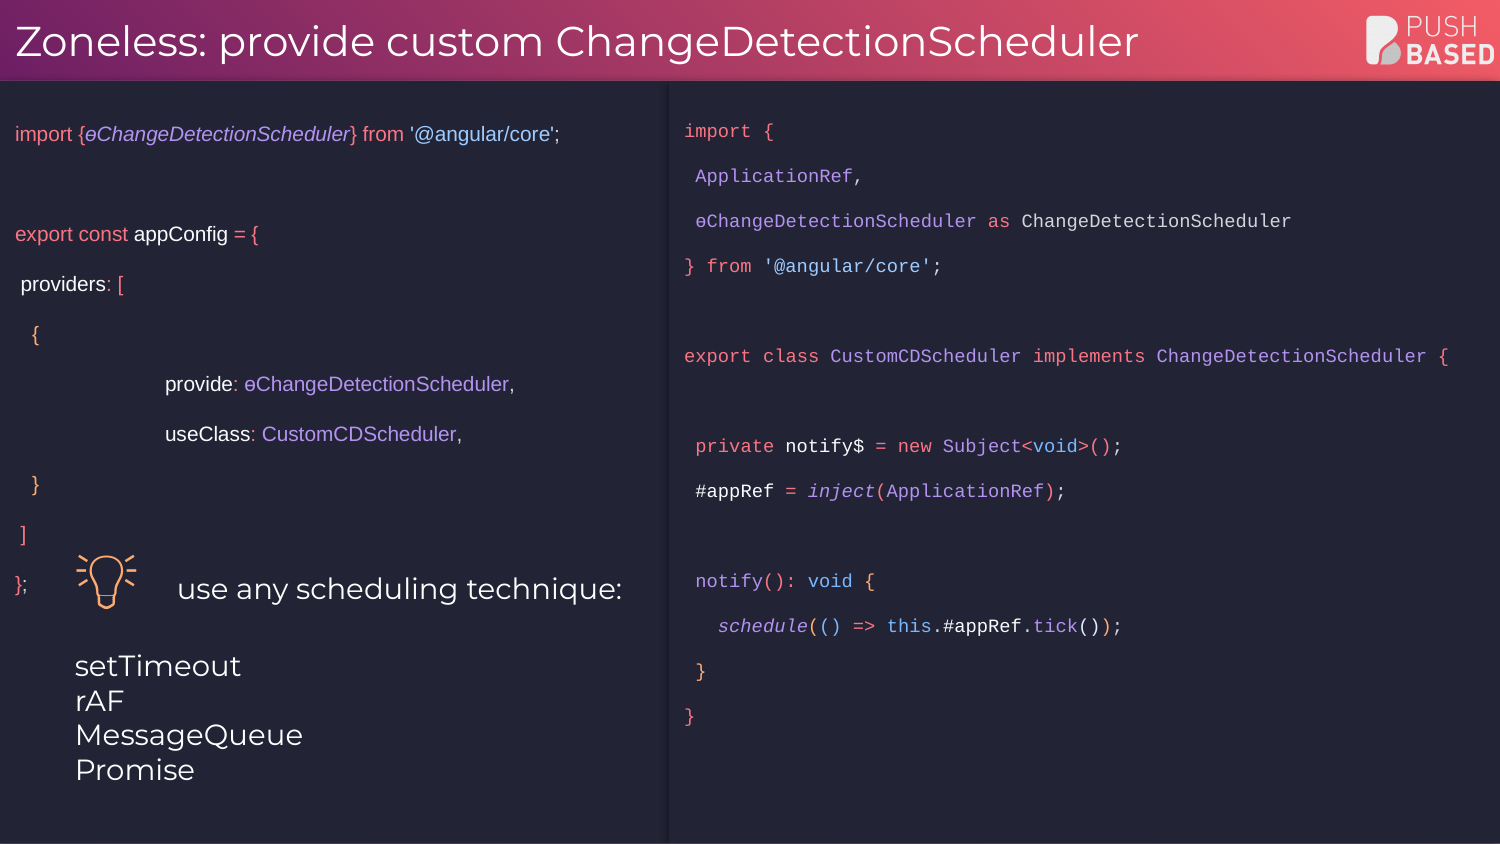

# Zoneless: provide custom ChangeDetectionScheduler
import {ɵChangeDetectionScheduler} from '@angular/core';

export const appConfig = {
 providers: [
   {
 	provide: ɵChangeDetectionScheduler,
 	useClass: CustomCDScheduler,
   }
 ]
};
import {
 ApplicationRef,
 ɵChangeDetectionScheduler as ChangeDetectionScheduler
} from '@angular/core';

export class CustomCDScheduler implements ChangeDetectionScheduler {

 private notify$ = new Subject<void>();
 #appRef = inject(ApplicationRef);

 notify(): void {
   schedule(() => this.#appRef.tick());
 }
}
💡 use any scheduling technique:
setTimeout
rAF
MessageQueue
Promise